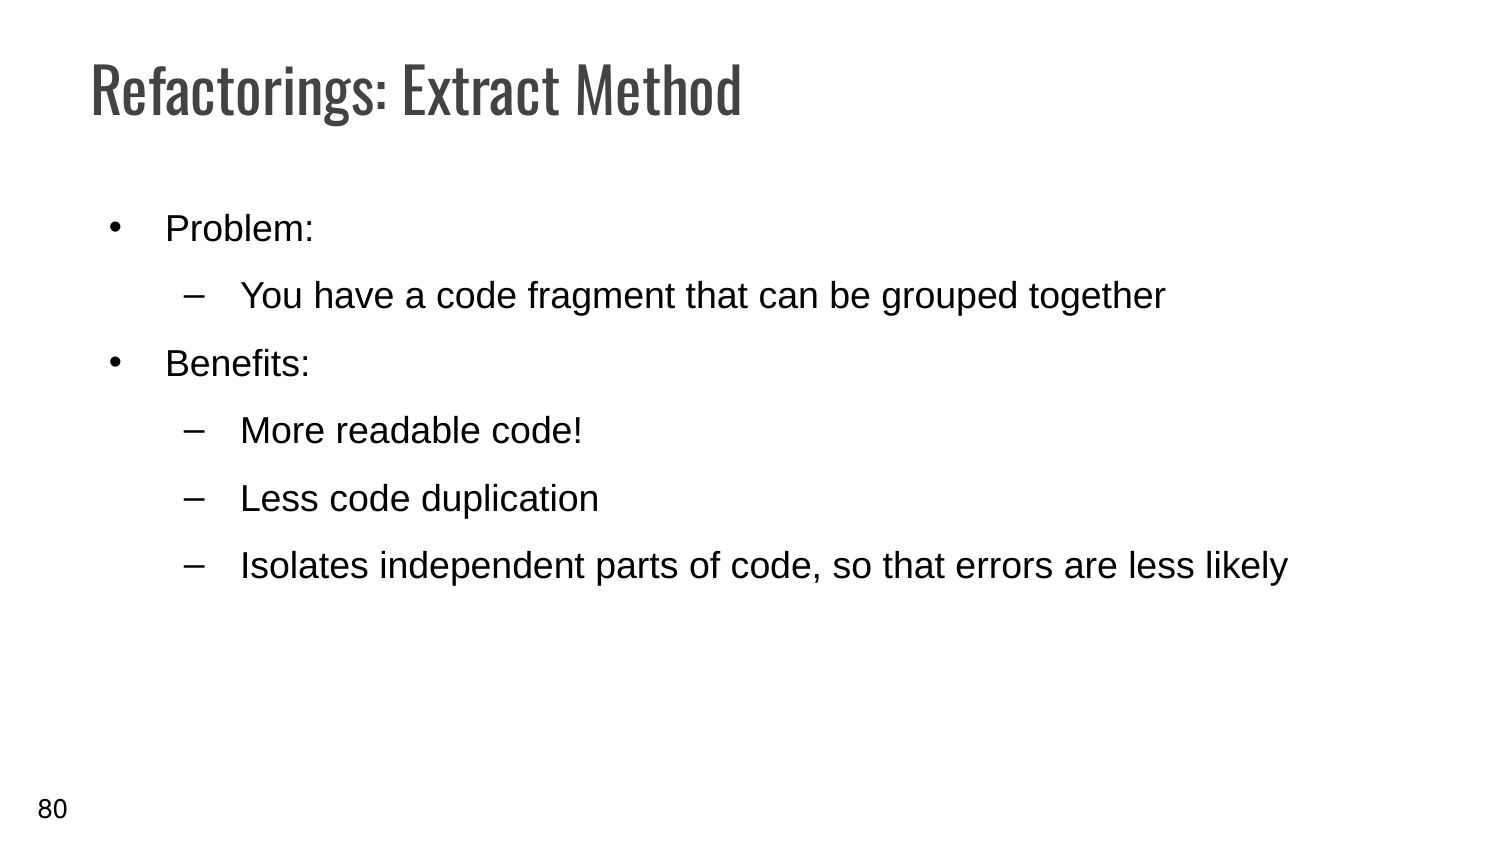

# Refactorings: Extract Method
Problem:
You have a code fragment that can be grouped together
Benefits:
More readable code!
Less code duplication
Isolates independent parts of code, so that errors are less likely
80